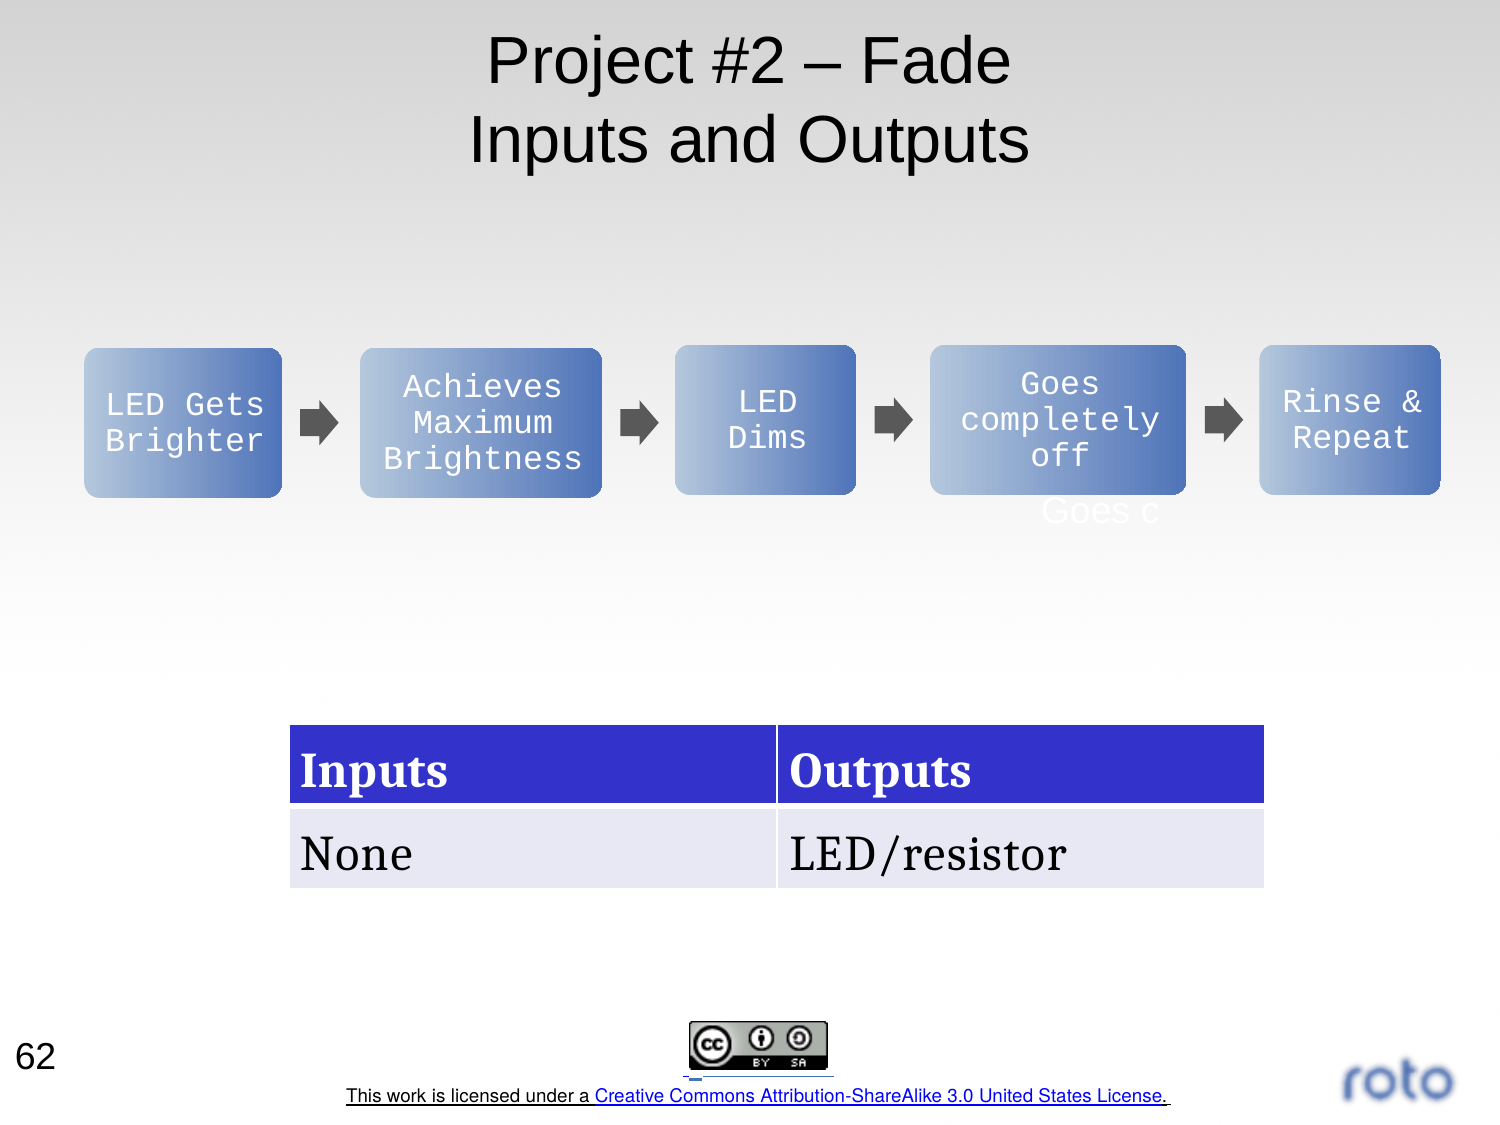

# Project #2 – Fade Inputs and Outputs
LED Dims
Goes completely off
Rinse & Repeat
LED Gets Brighter
Achieves Maximum Brightness

Goes c
| Inputs | Outputs |
| --- | --- |
| None | LED/resistor |